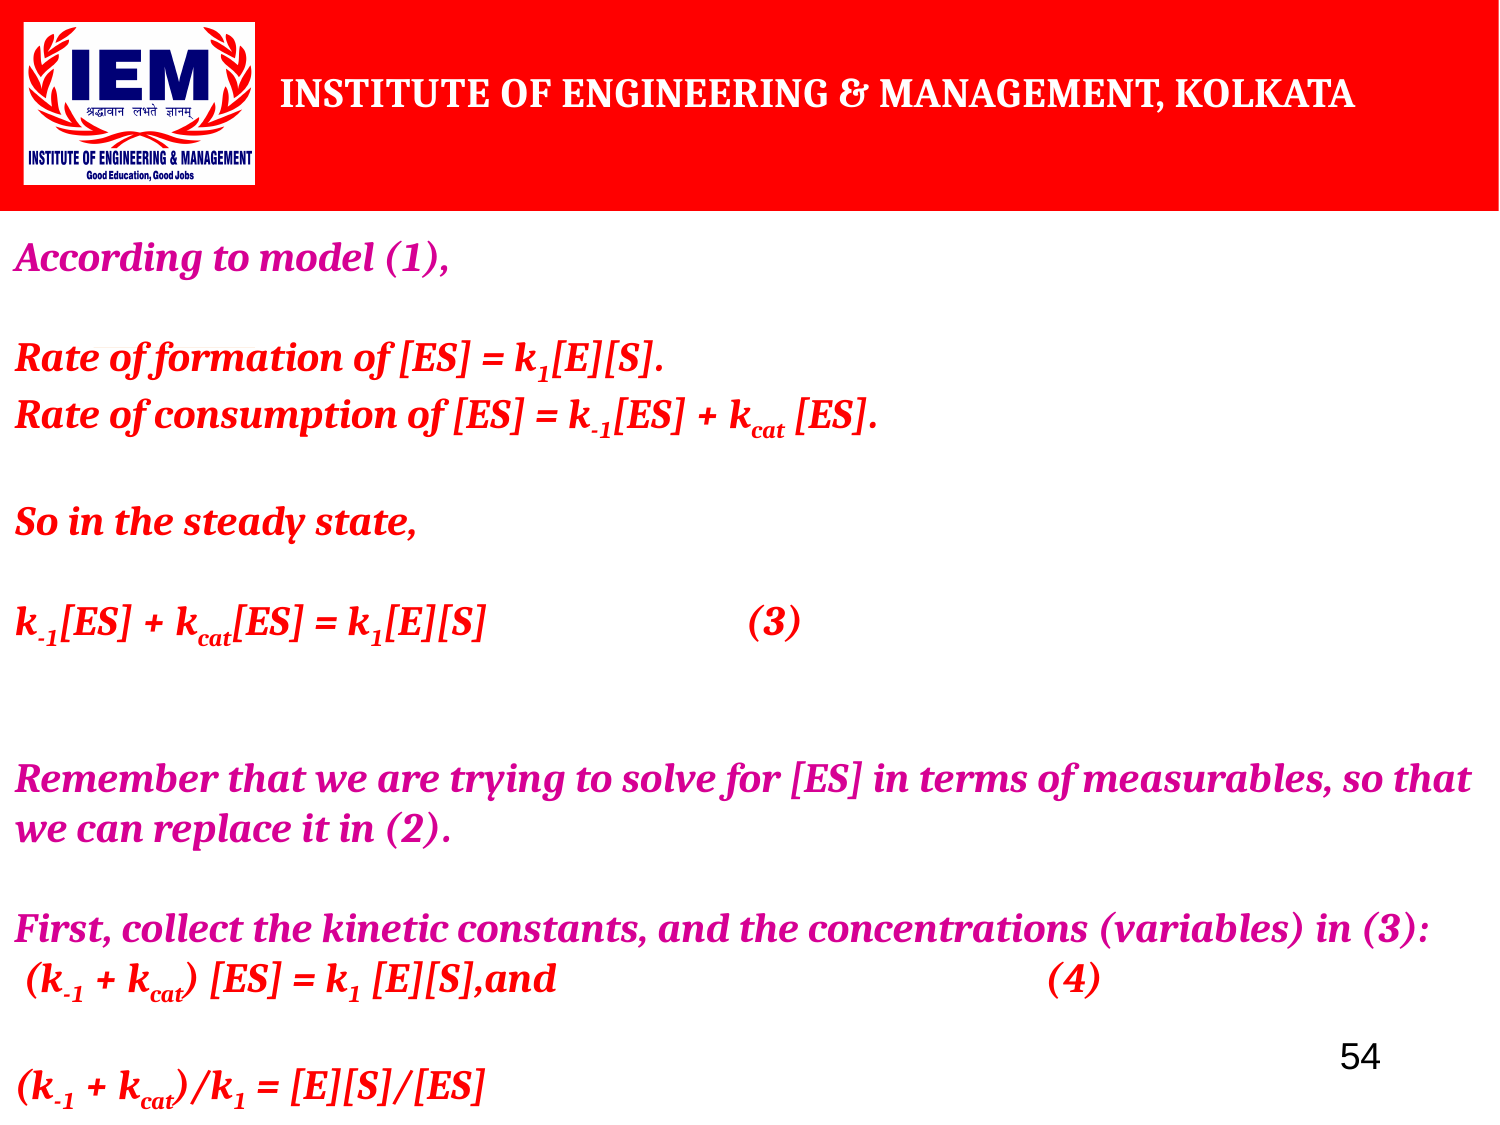

According to model (1),
Rate of formation of [ES] = k1[E][S].
Rate of consumption of [ES] = k-1[ES] + kcat [ES].

So in the steady state,

k-1[ES] + kcat[ES] = k1[E][S]                            (3)

Remember that we are trying to solve for [ES] in terms of measurables, so that we can replace it in (2).

First, collect the kinetic constants, and the concentrations (variables) in (3):
 (k-1 + kcat) [ES] = k1 [E][S],and                                                     (4)

(k-1 + kcat)/k1 = [E][S]/[ES]